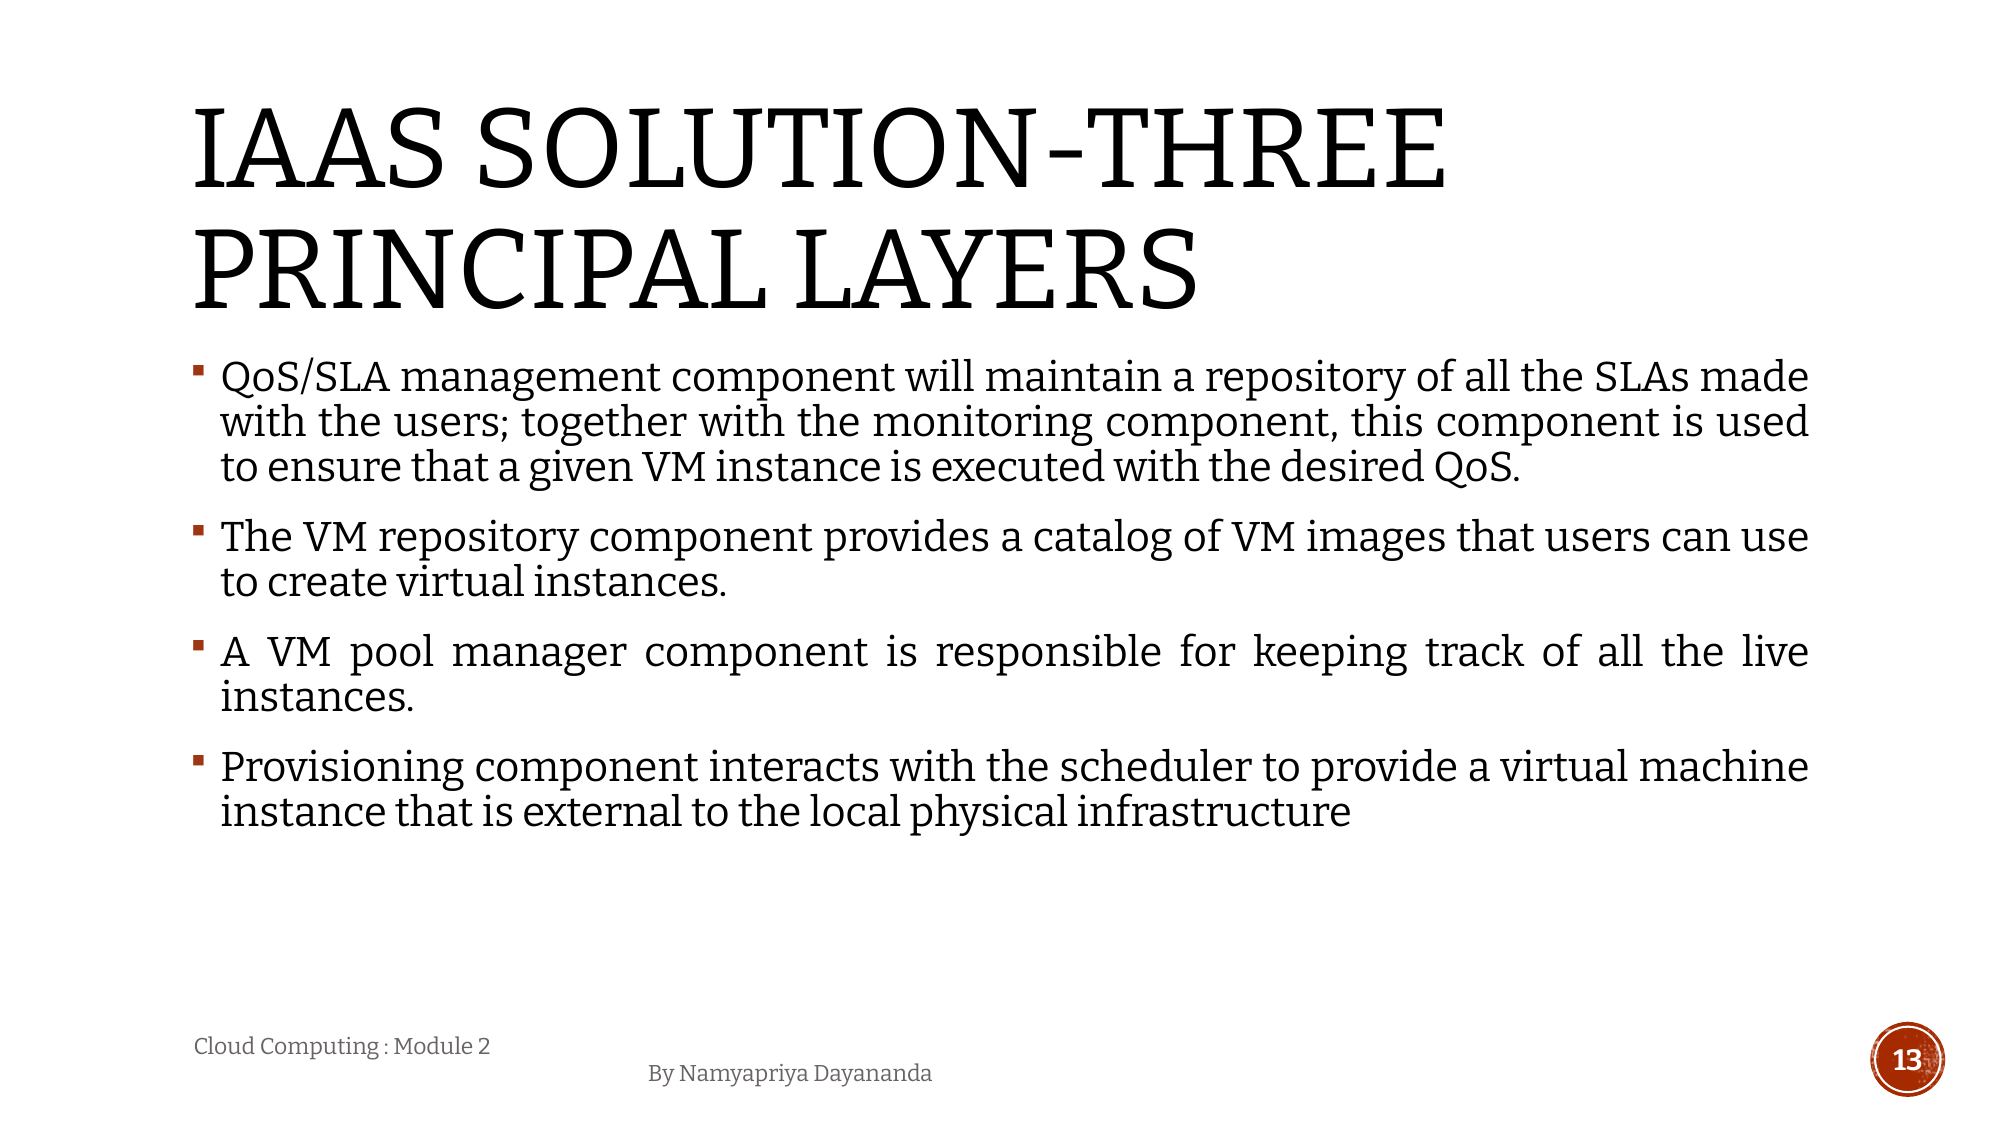

# IAAS SOLUTION-THREE PRINCIPAL LAYERS
QoS/SLA management component will maintain a repository of all the SLAs made with the users; together with the monitoring component, this component is used to ensure that a given VM instance is executed with the desired QoS.
The VM repository component provides a catalog of VM images that users can use to create virtual instances.
A VM pool manager component is responsible for keeping track of all the live instances.
Provisioning component interacts with the scheduler to provide a virtual machine instance that is external to the local physical infrastructure
Cloud Computing : Module 2                                                  										 By Namyapriya Dayananda
13